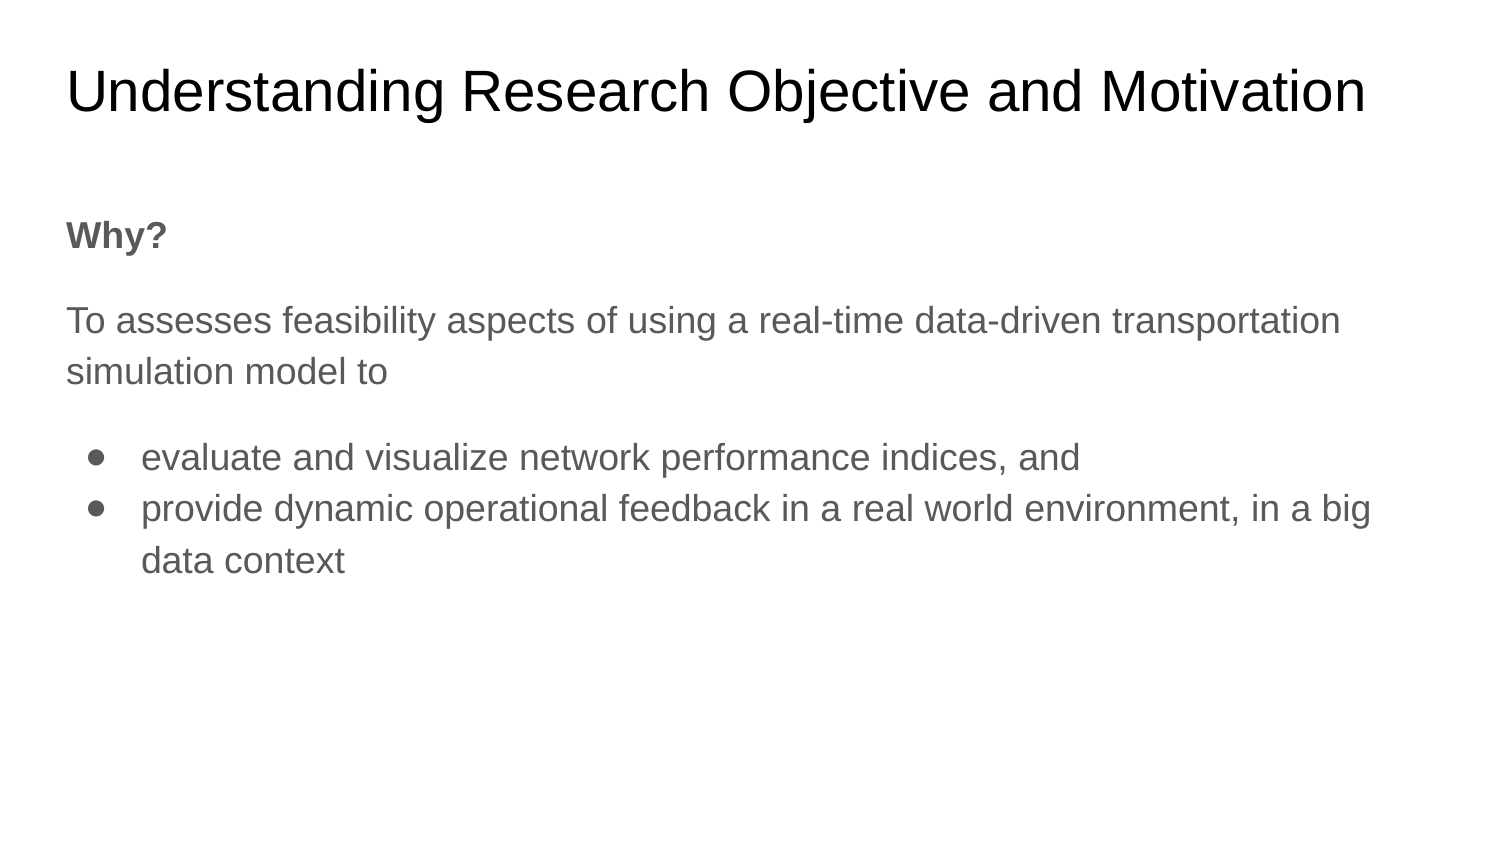

# Understanding Research Objective and Motivation
Why?
To assesses feasibility aspects of using a real-time data-driven transportation simulation model to
evaluate and visualize network performance indices, and
provide dynamic operational feedback in a real world environment, in a big data context